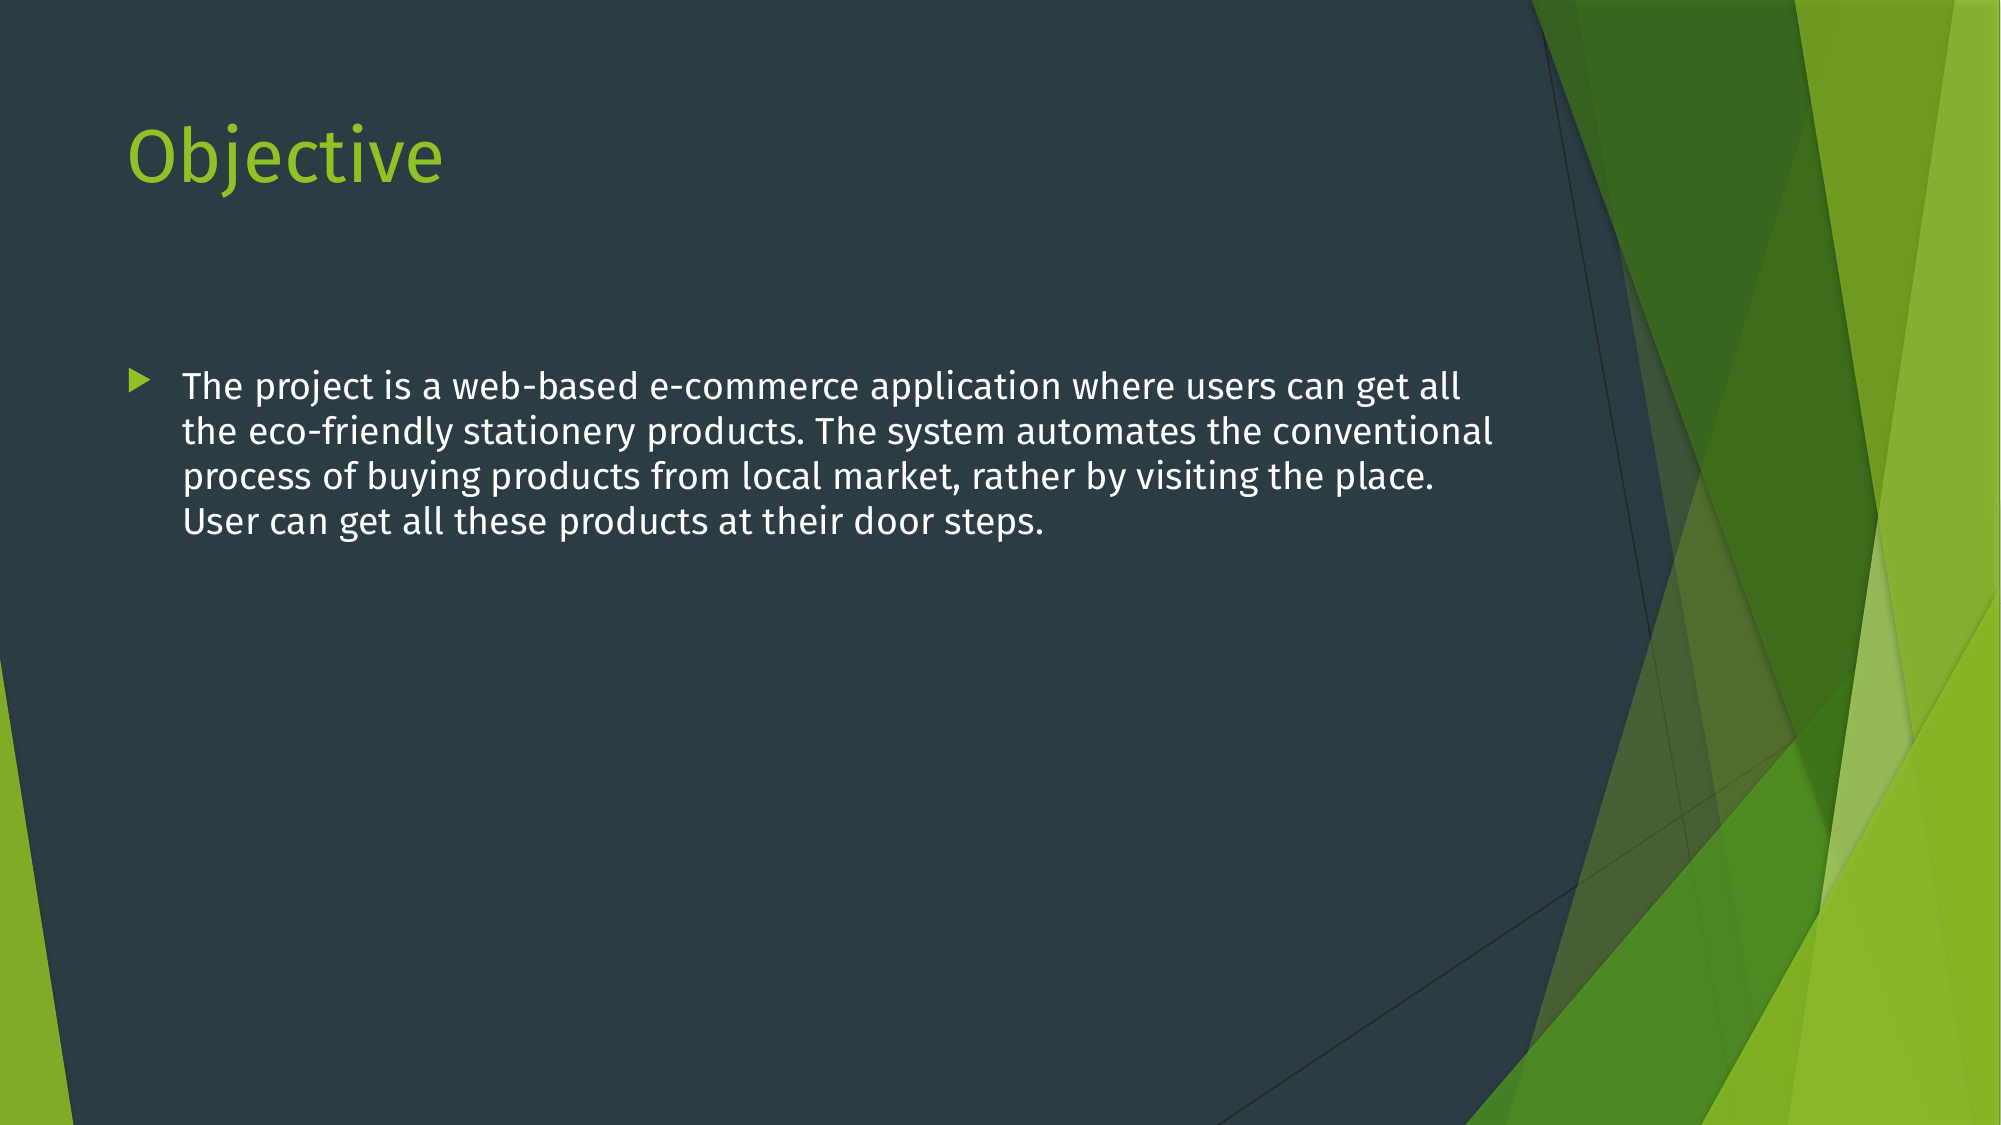

# Objective
The project is a web-based e-commerce application where users can get all the eco-friendly stationery products. The system automates the conventional process of buying products from local market, rather by visiting the place. User can get all these products at their door steps.